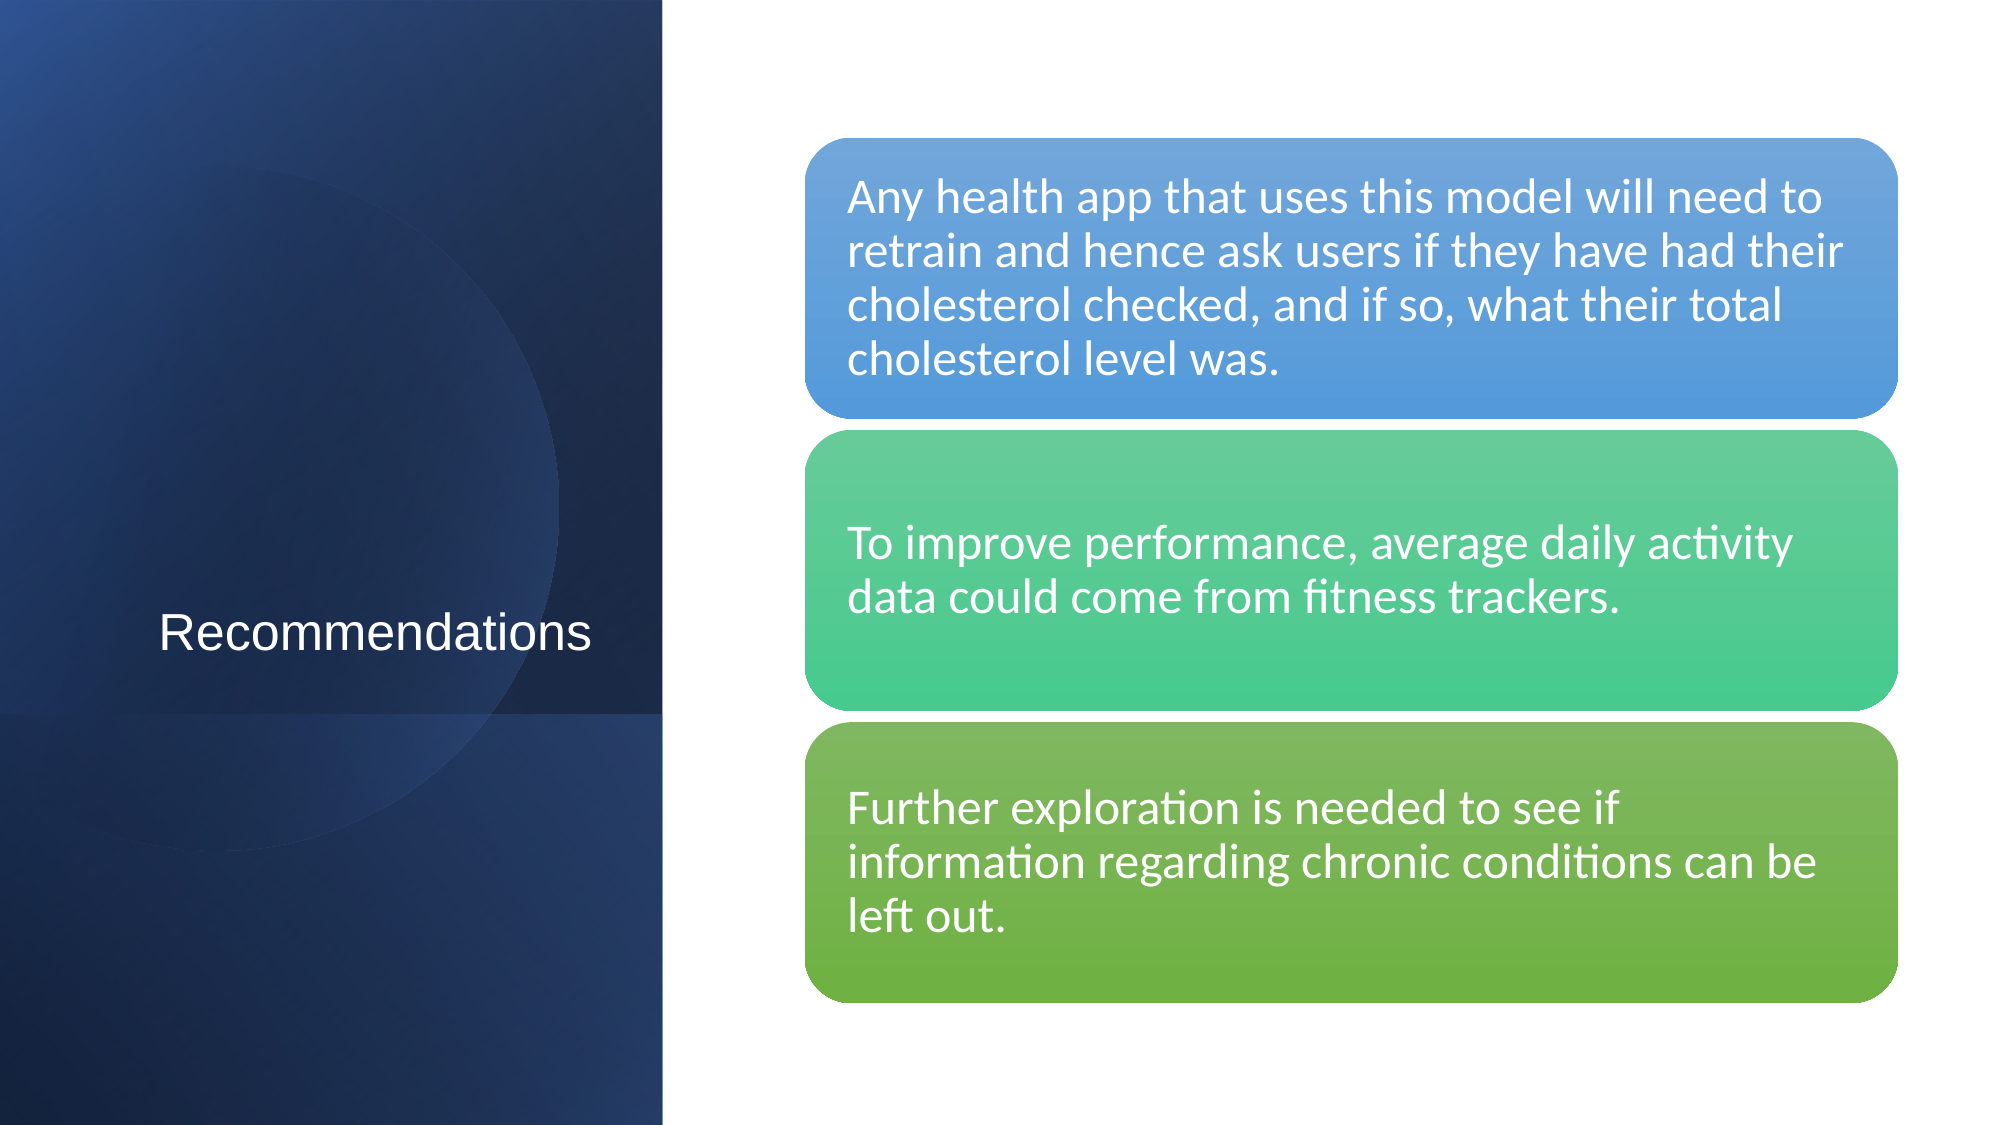

Any health app that uses this model will need to retrain and hence ask users if they have had their cholesterol checked, and if so, what their total cholesterol level was.
To improve performance, average daily activity data could come from fitness trackers.
Further exploration is needed to see if information regarding chronic conditions can be left out.

# Recommendations